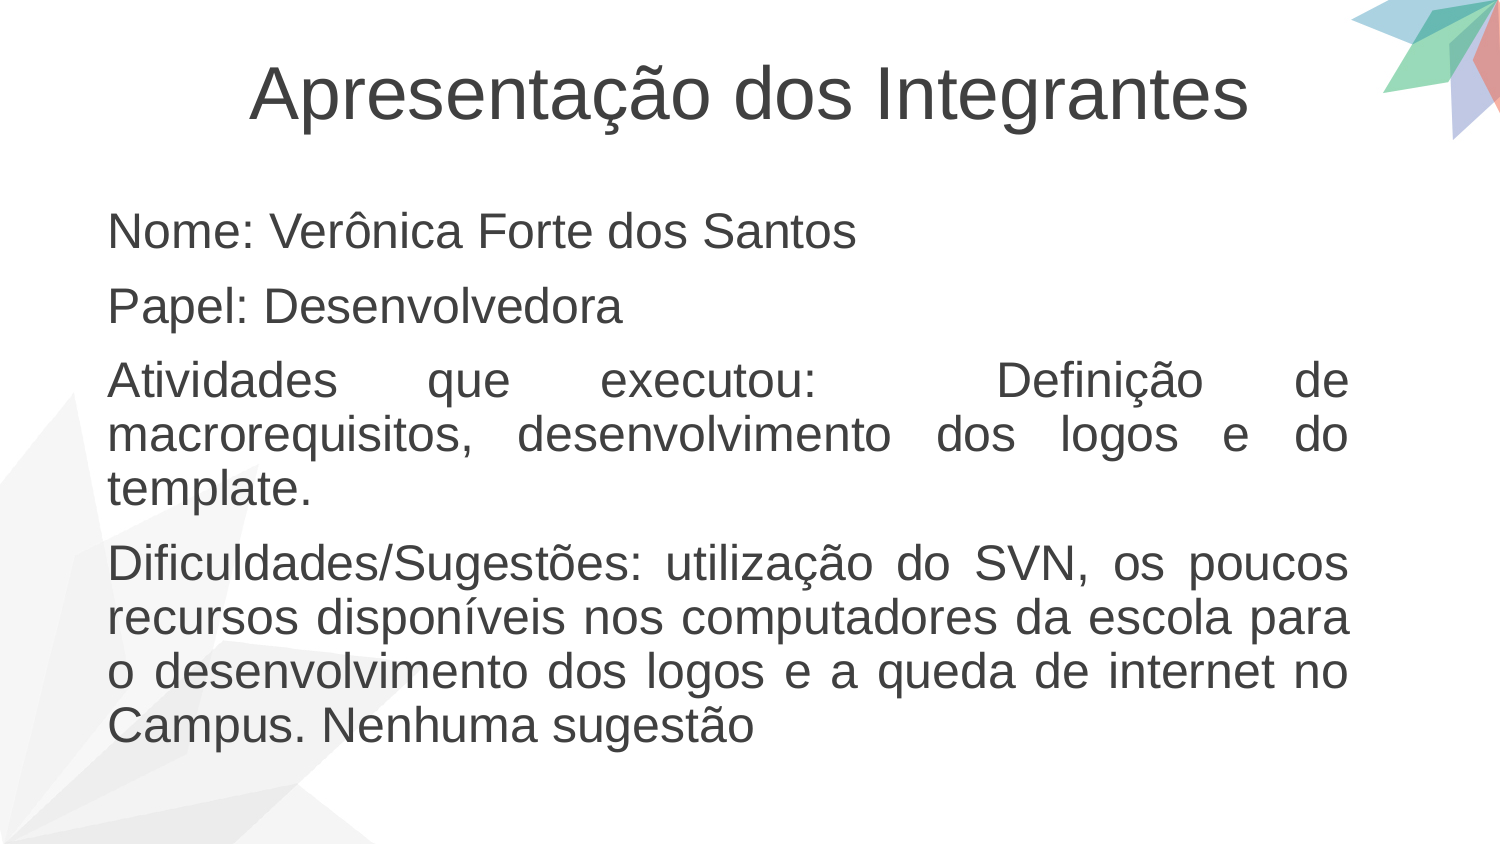

Apresentação dos Integrantes
Nome: Verônica Forte dos Santos
Papel: Desenvolvedora
Atividades que executou:  Definição de macrorequisitos, desenvolvimento dos logos e do template.
Dificuldades/Sugestões: utilização do SVN, os poucos recursos disponíveis nos computadores da escola para o desenvolvimento dos logos e a queda de internet no Campus. Nenhuma sugestão